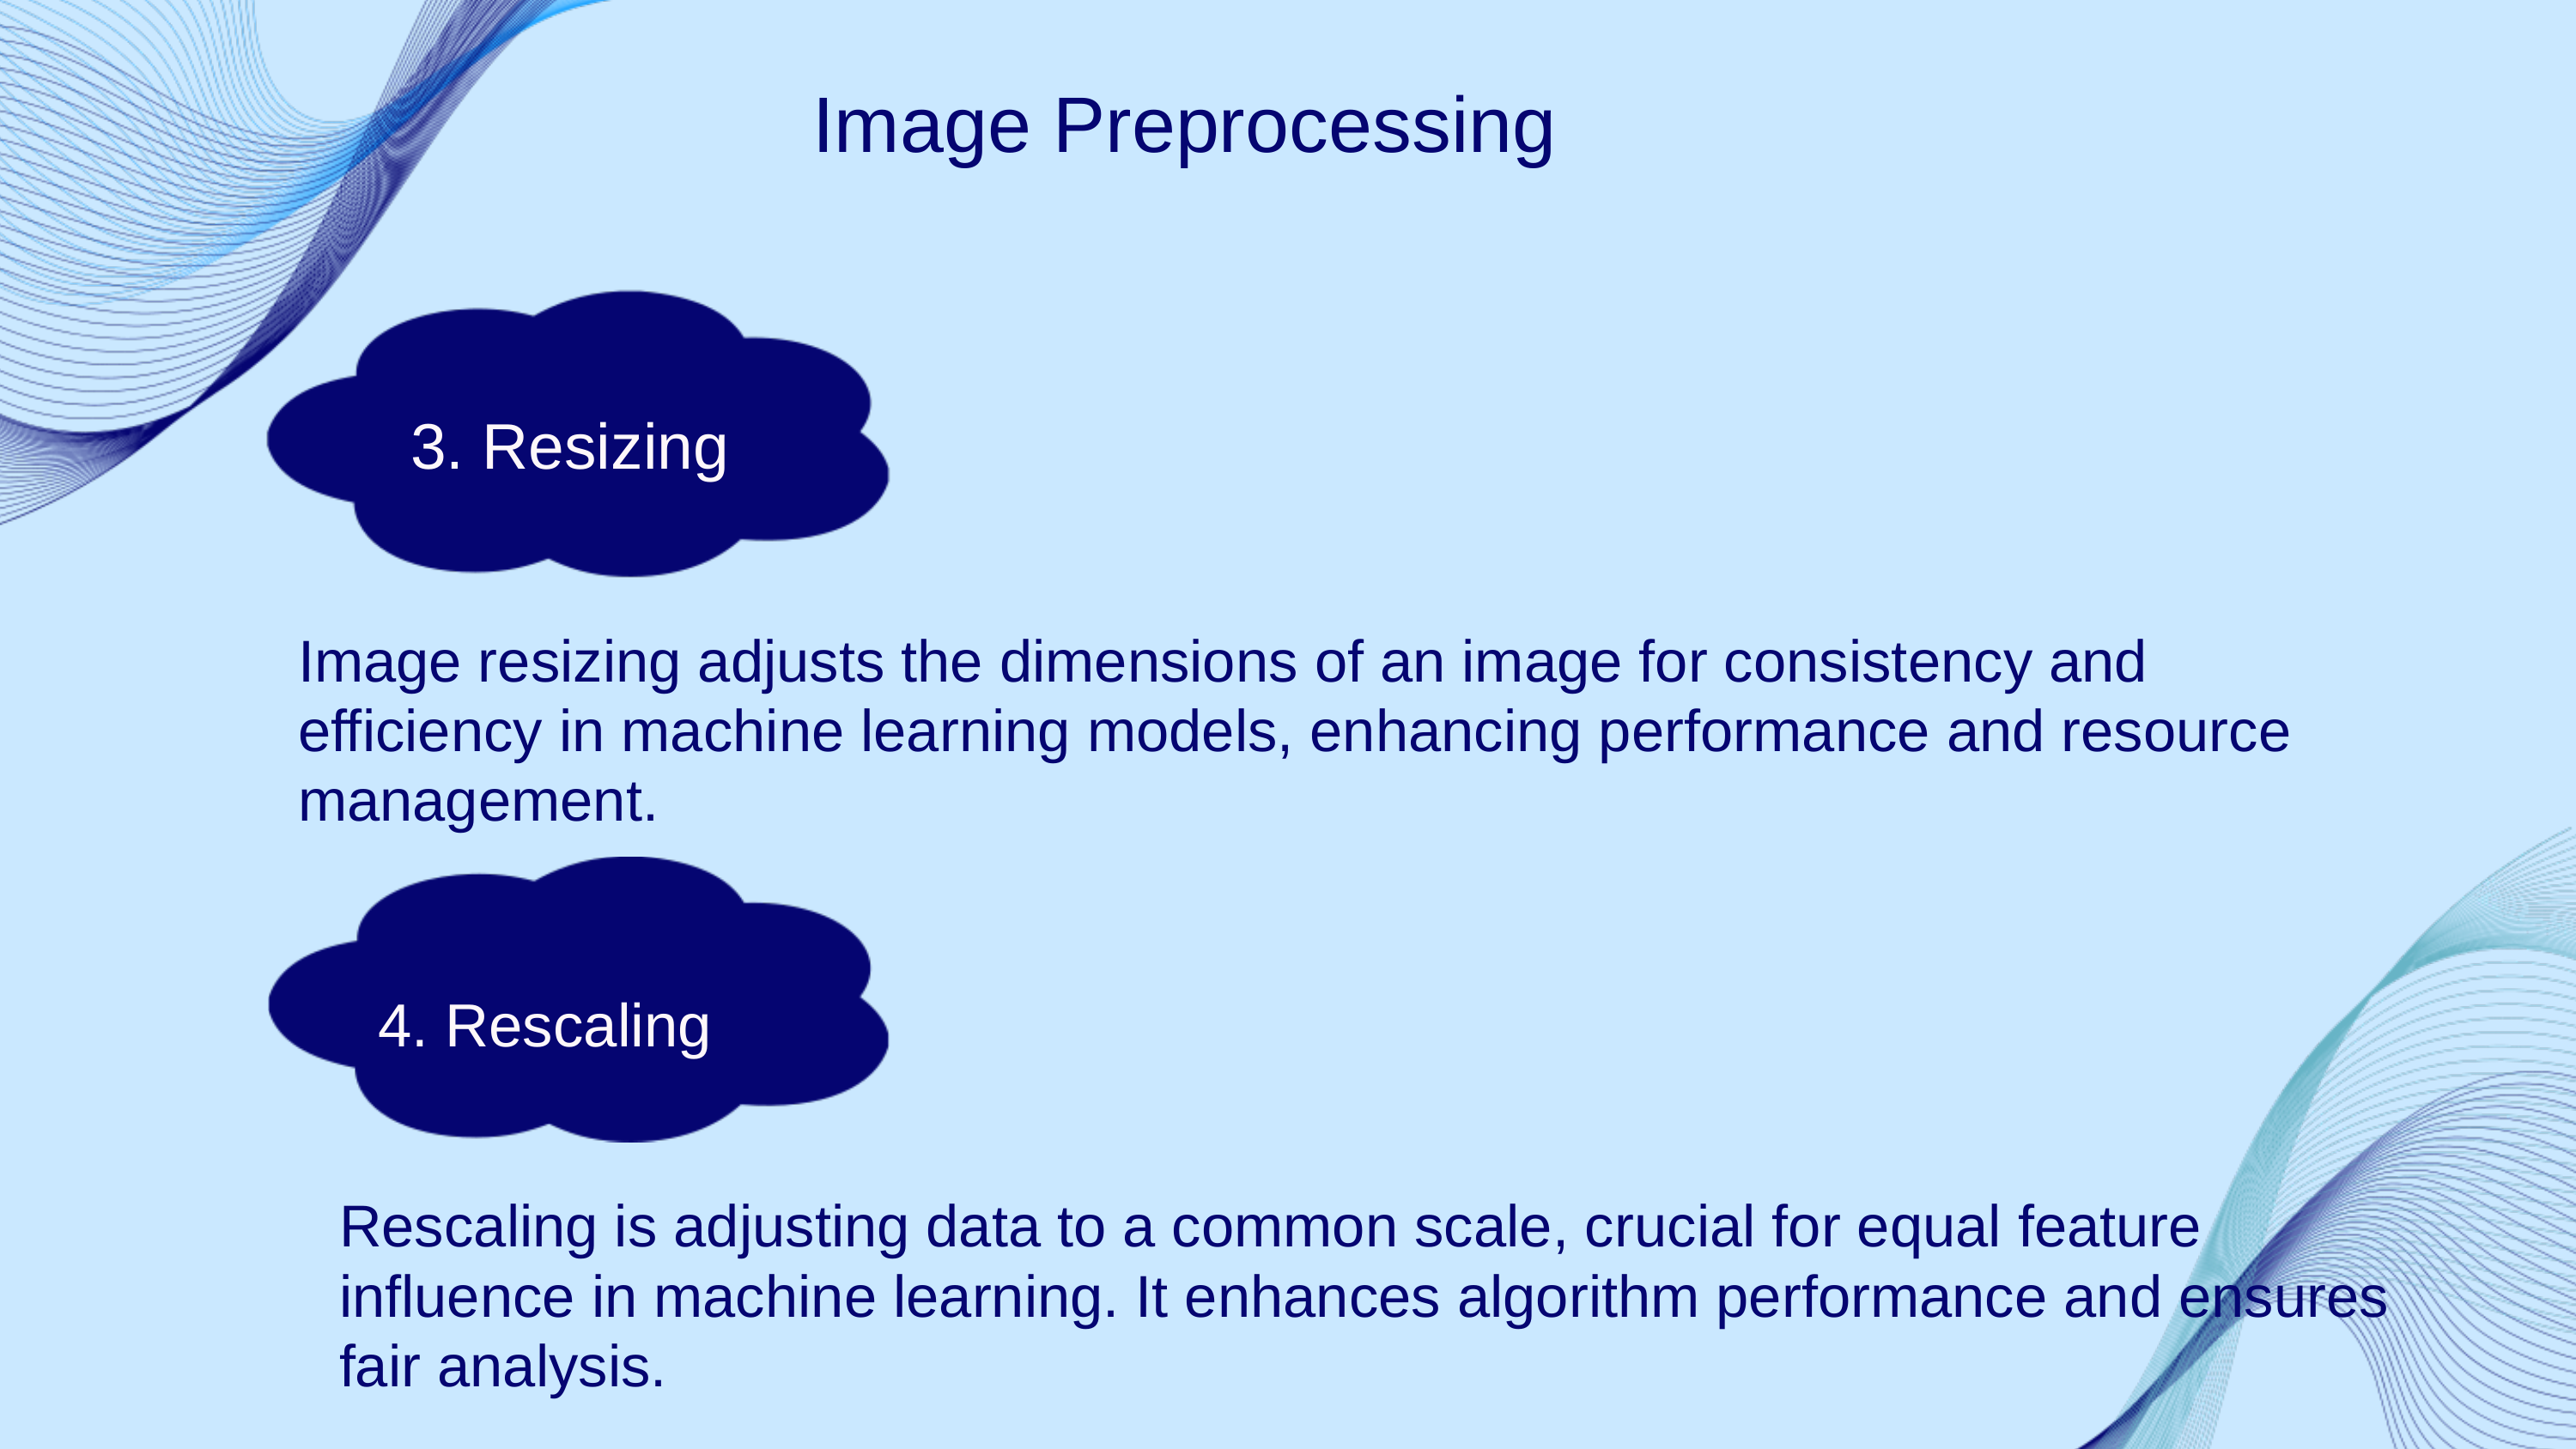

Image Preprocessing
3. Resizing
Image resizing adjusts the dimensions of an image for consistency and efficiency in machine learning models, enhancing performance and resource management.

4. Rescaling
Rescaling is adjusting data to a common scale, crucial for equal feature influence in machine learning. It enhances algorithm performance and ensures fair analysis.